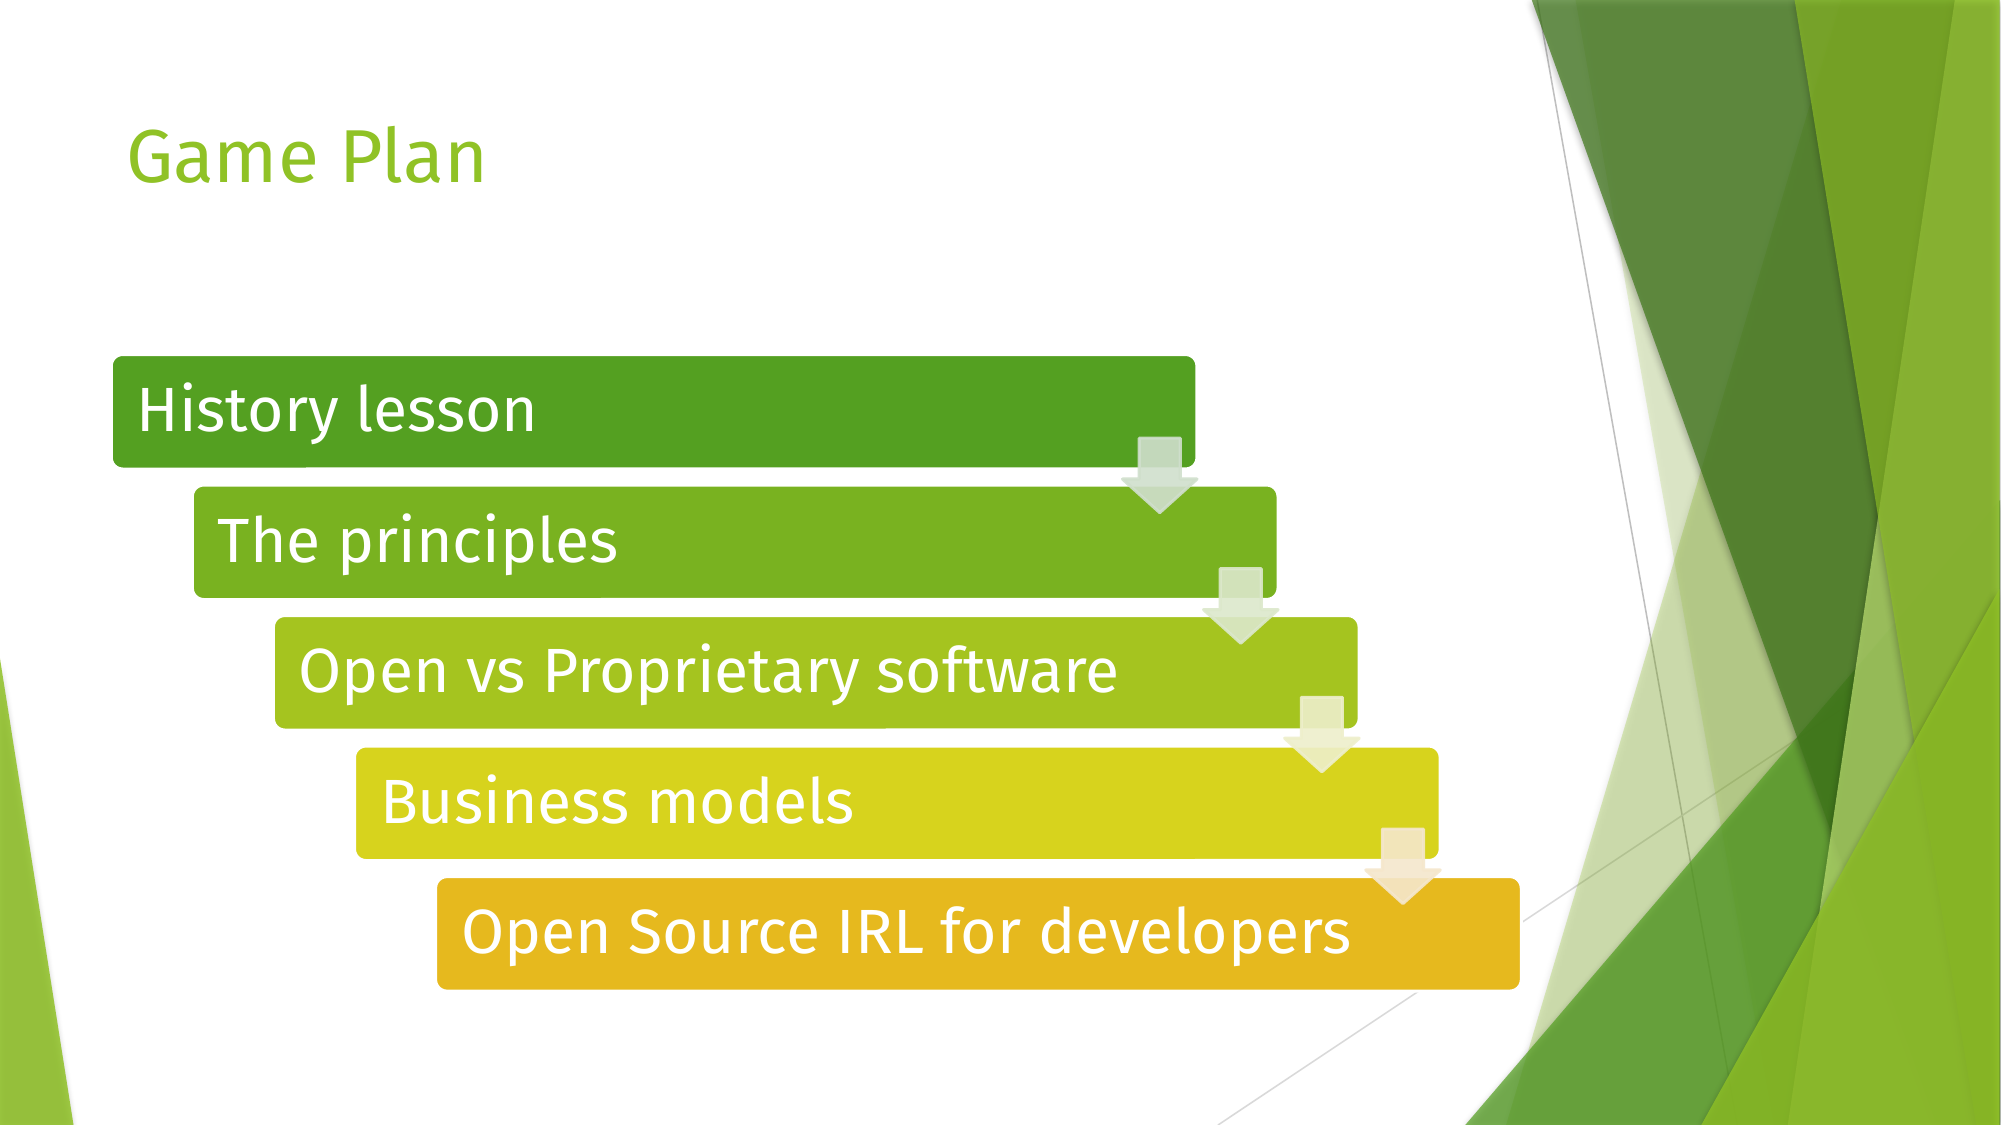

# Game Plan
History lesson
The principles
Open vs Proprietary software
Business models
Open Source IRL for developers